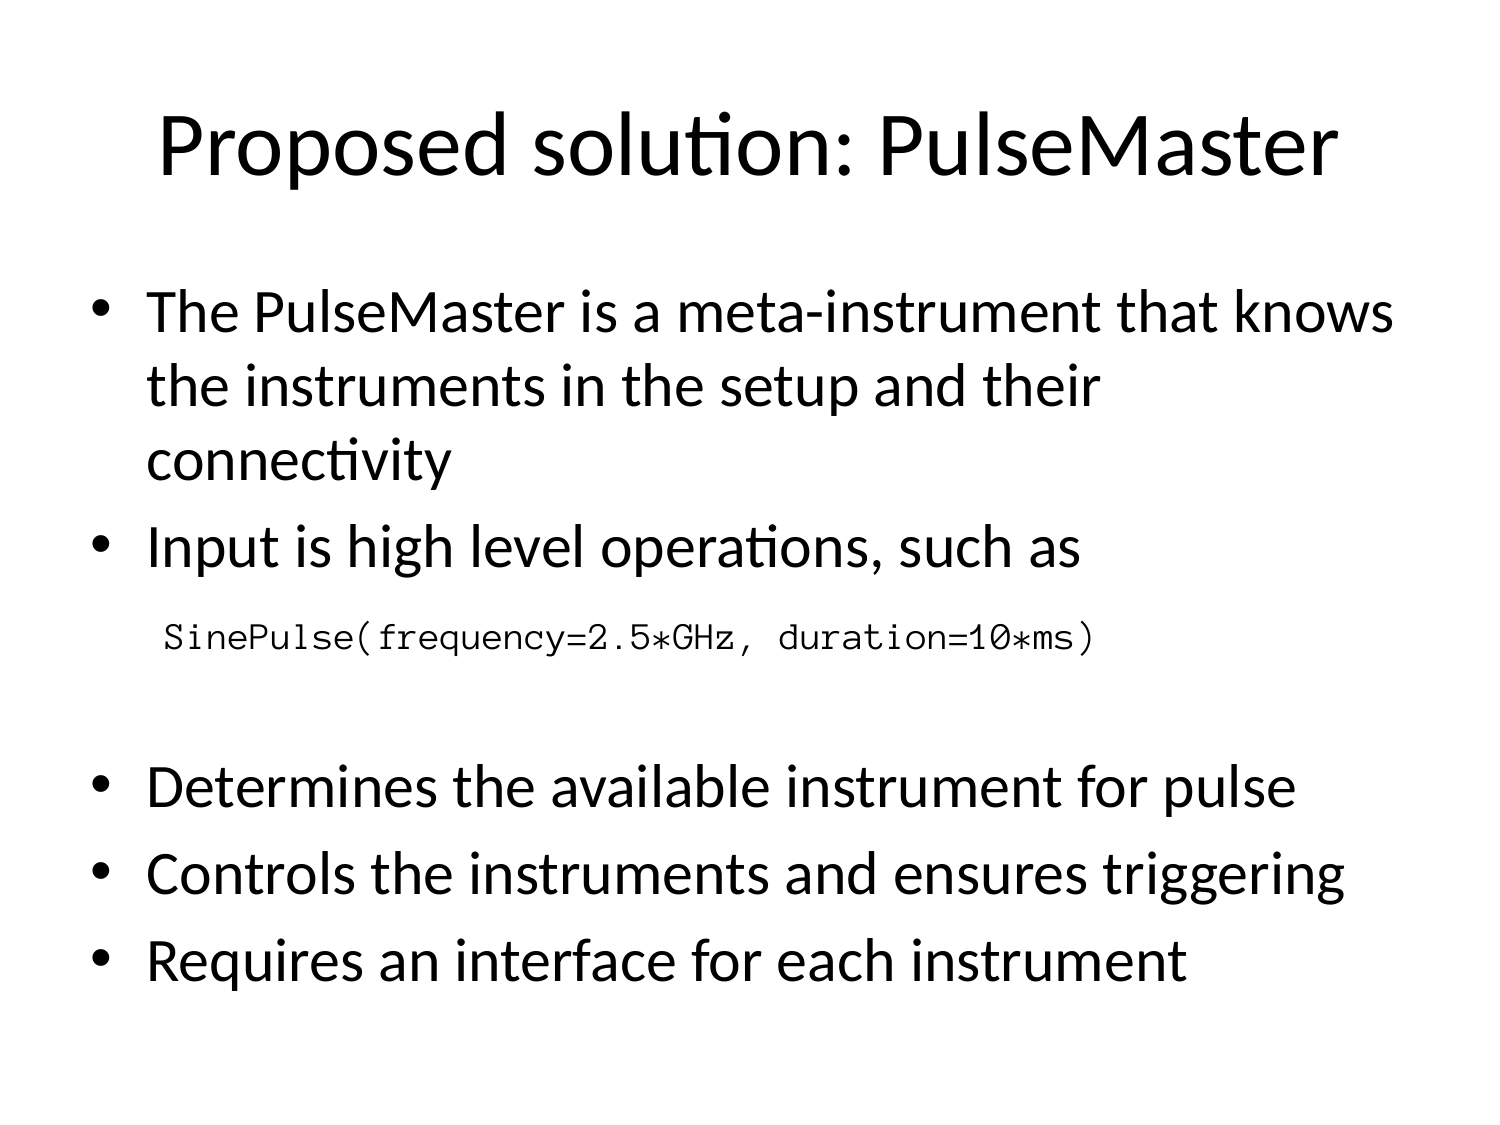

# Proposed solution: PulseMaster
The PulseMaster is a meta-instrument that knows the instruments in the setup and their connectivity
Input is high level operations, such as
SinePulse(frequency=2.5*GHz, duration=10*ms)

Determines the available instrument for pulse
Controls the instruments and ensures triggering
Requires an interface for each instrument